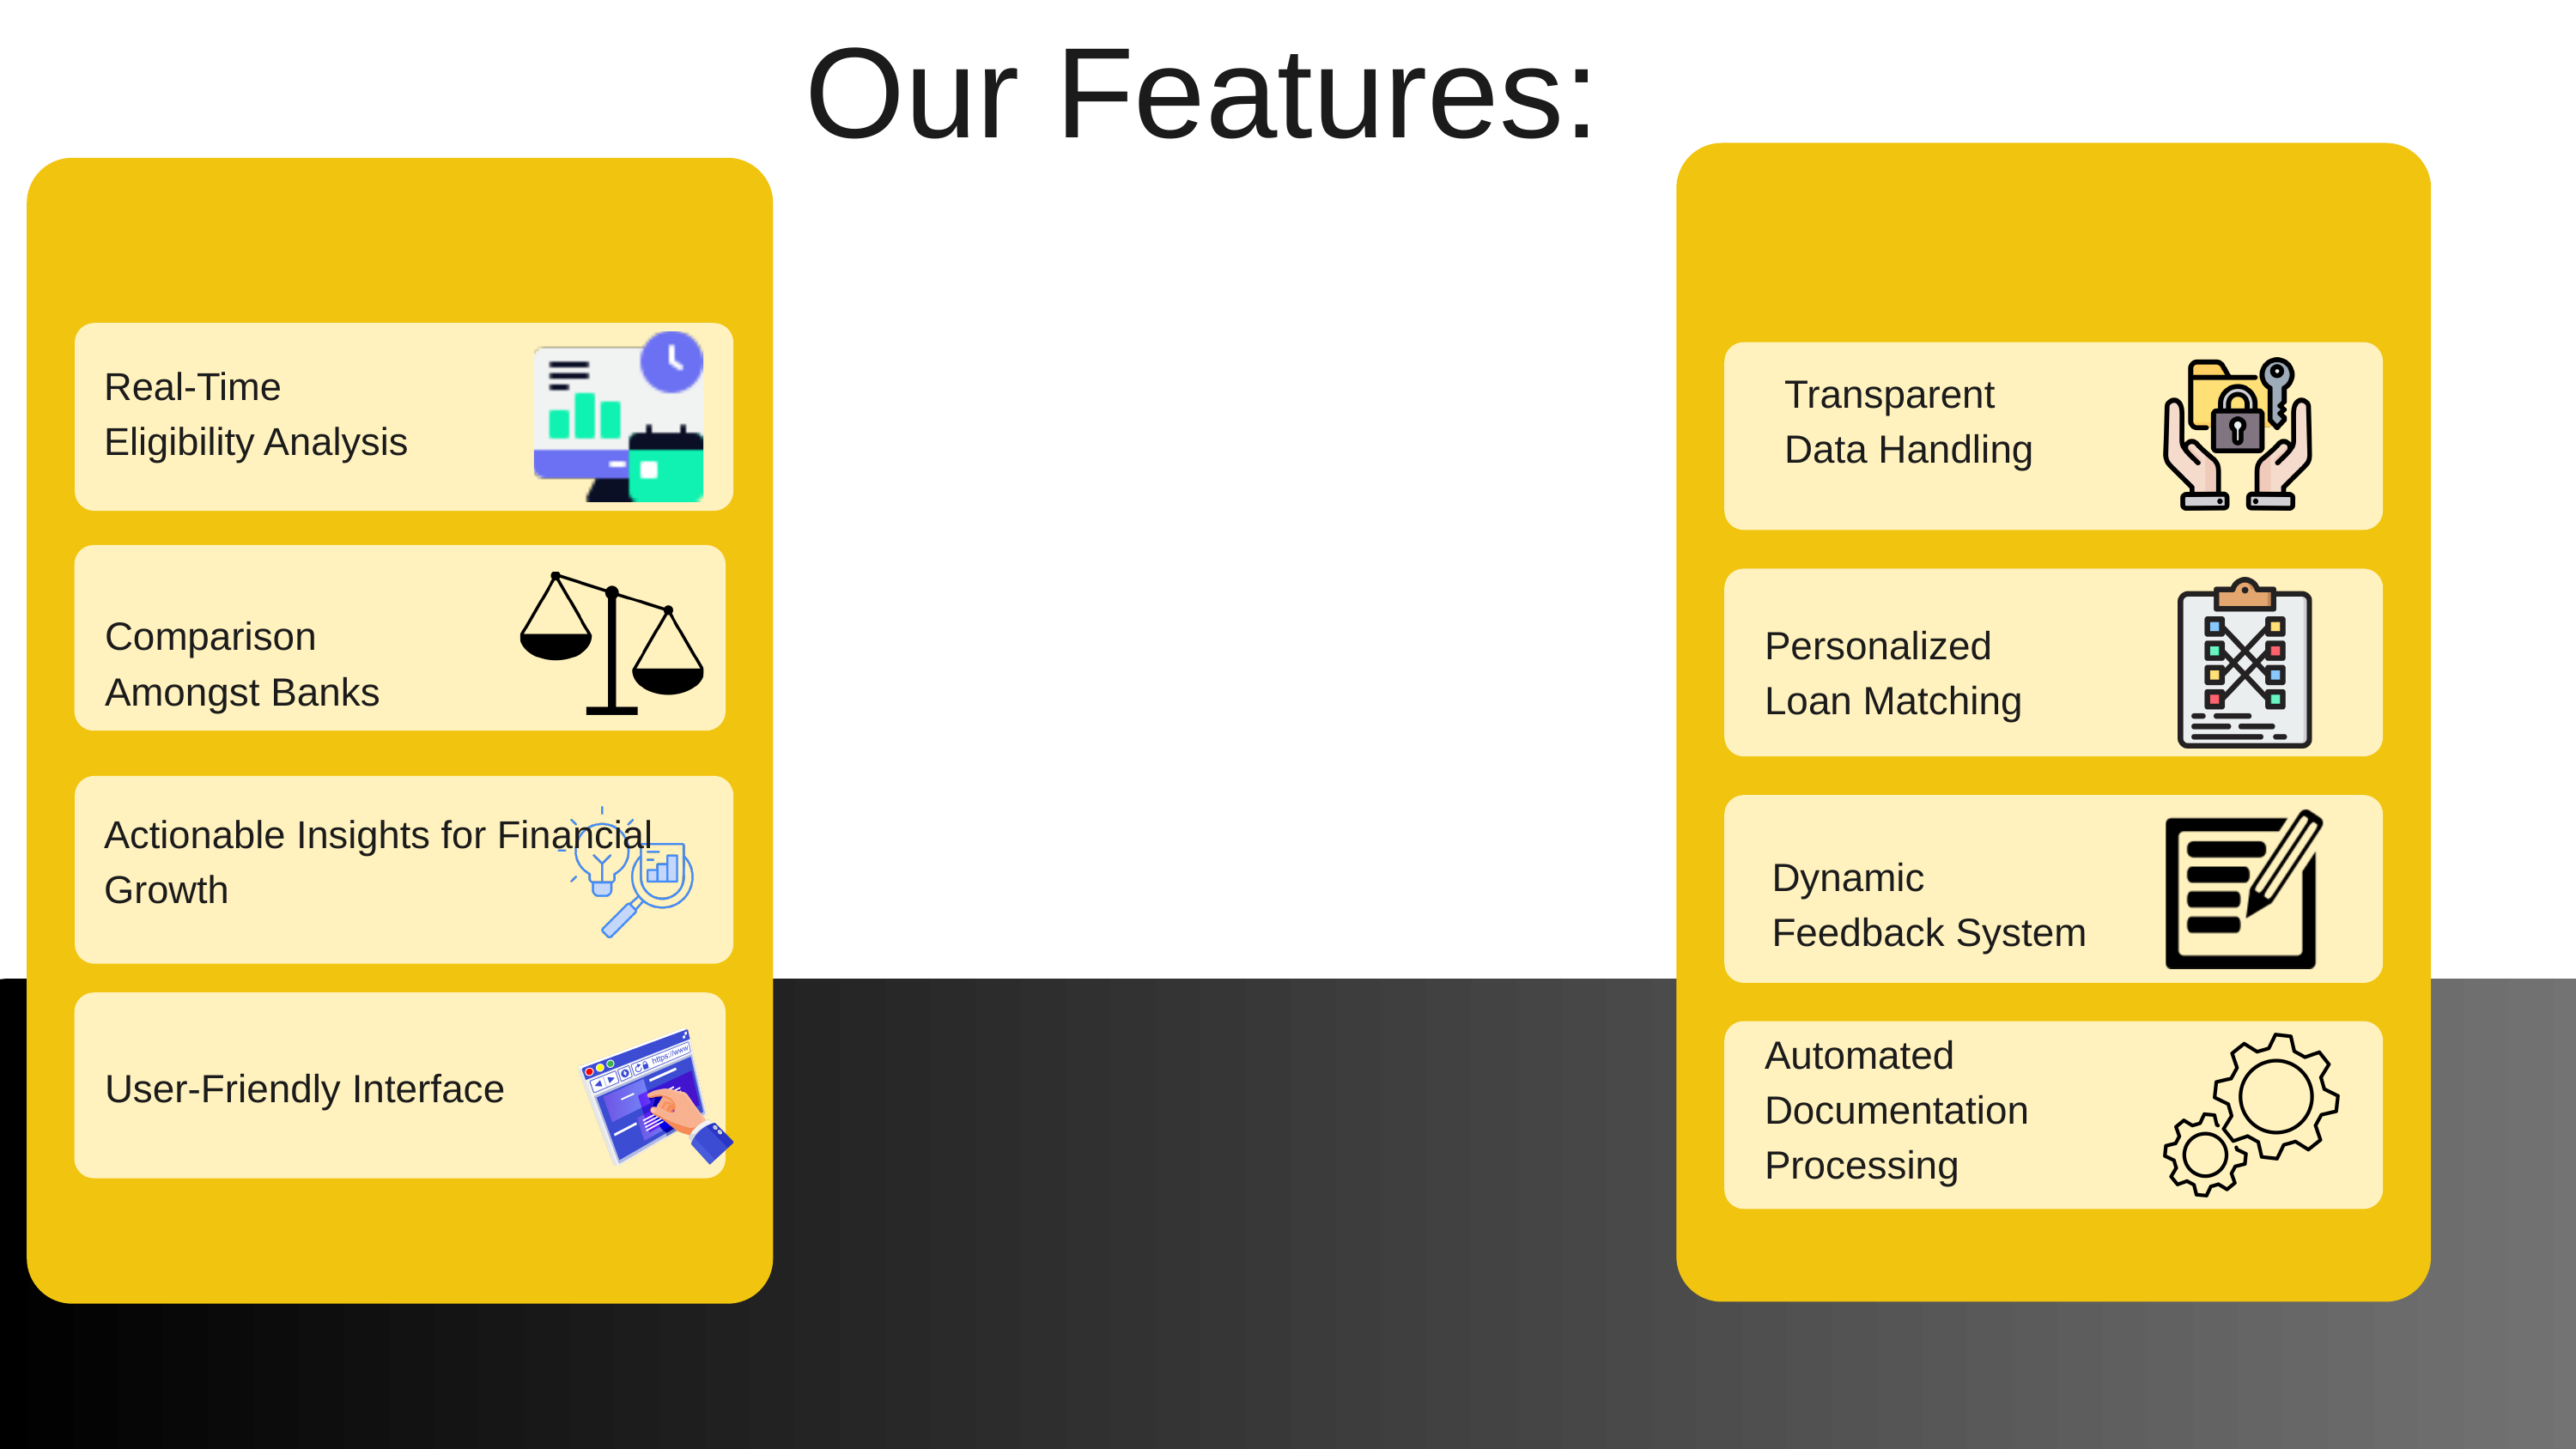

Our Features:

Real-Time
Eligibility Analysis

Transparent
Data Handling

Comparison
Amongst Banks
Personalized
Loan Matching

Actionable Insights for Financial Growth

Dynamic
Feedback System

Automated
Documentation
Processing

User-Friendly Interface